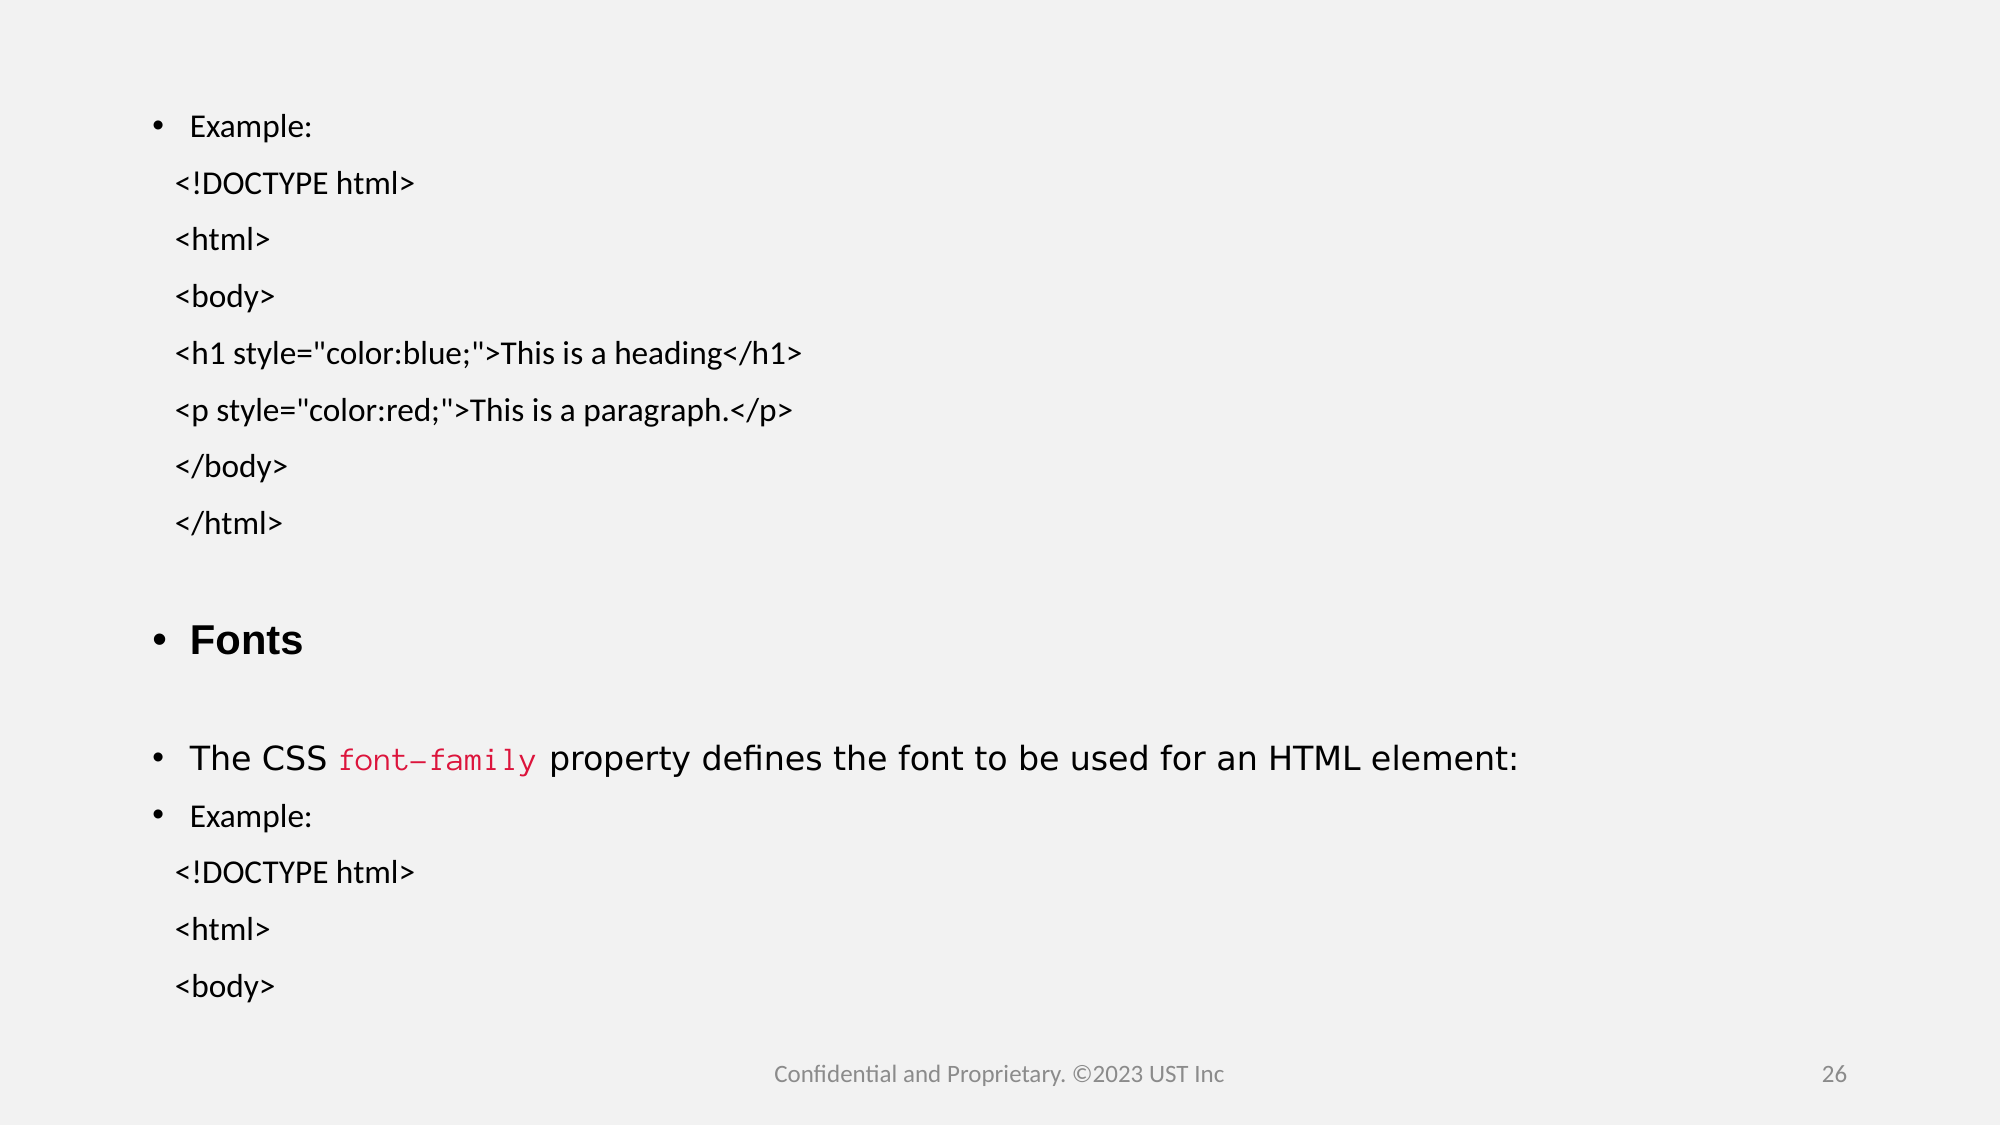

Example:
   <!DOCTYPE html>
   <html>
   <body>
   <h1 style="color:blue;">This is a heading</h1>
   <p style="color:red;">This is a paragraph.</p>
   </body>
   </html>

Fonts

The CSS font-family property defines the font to be used for an HTML element:
Example:
   <!DOCTYPE html>
   <html>
   <body>

Confidential and Proprietary. ©2023 UST Inc
26